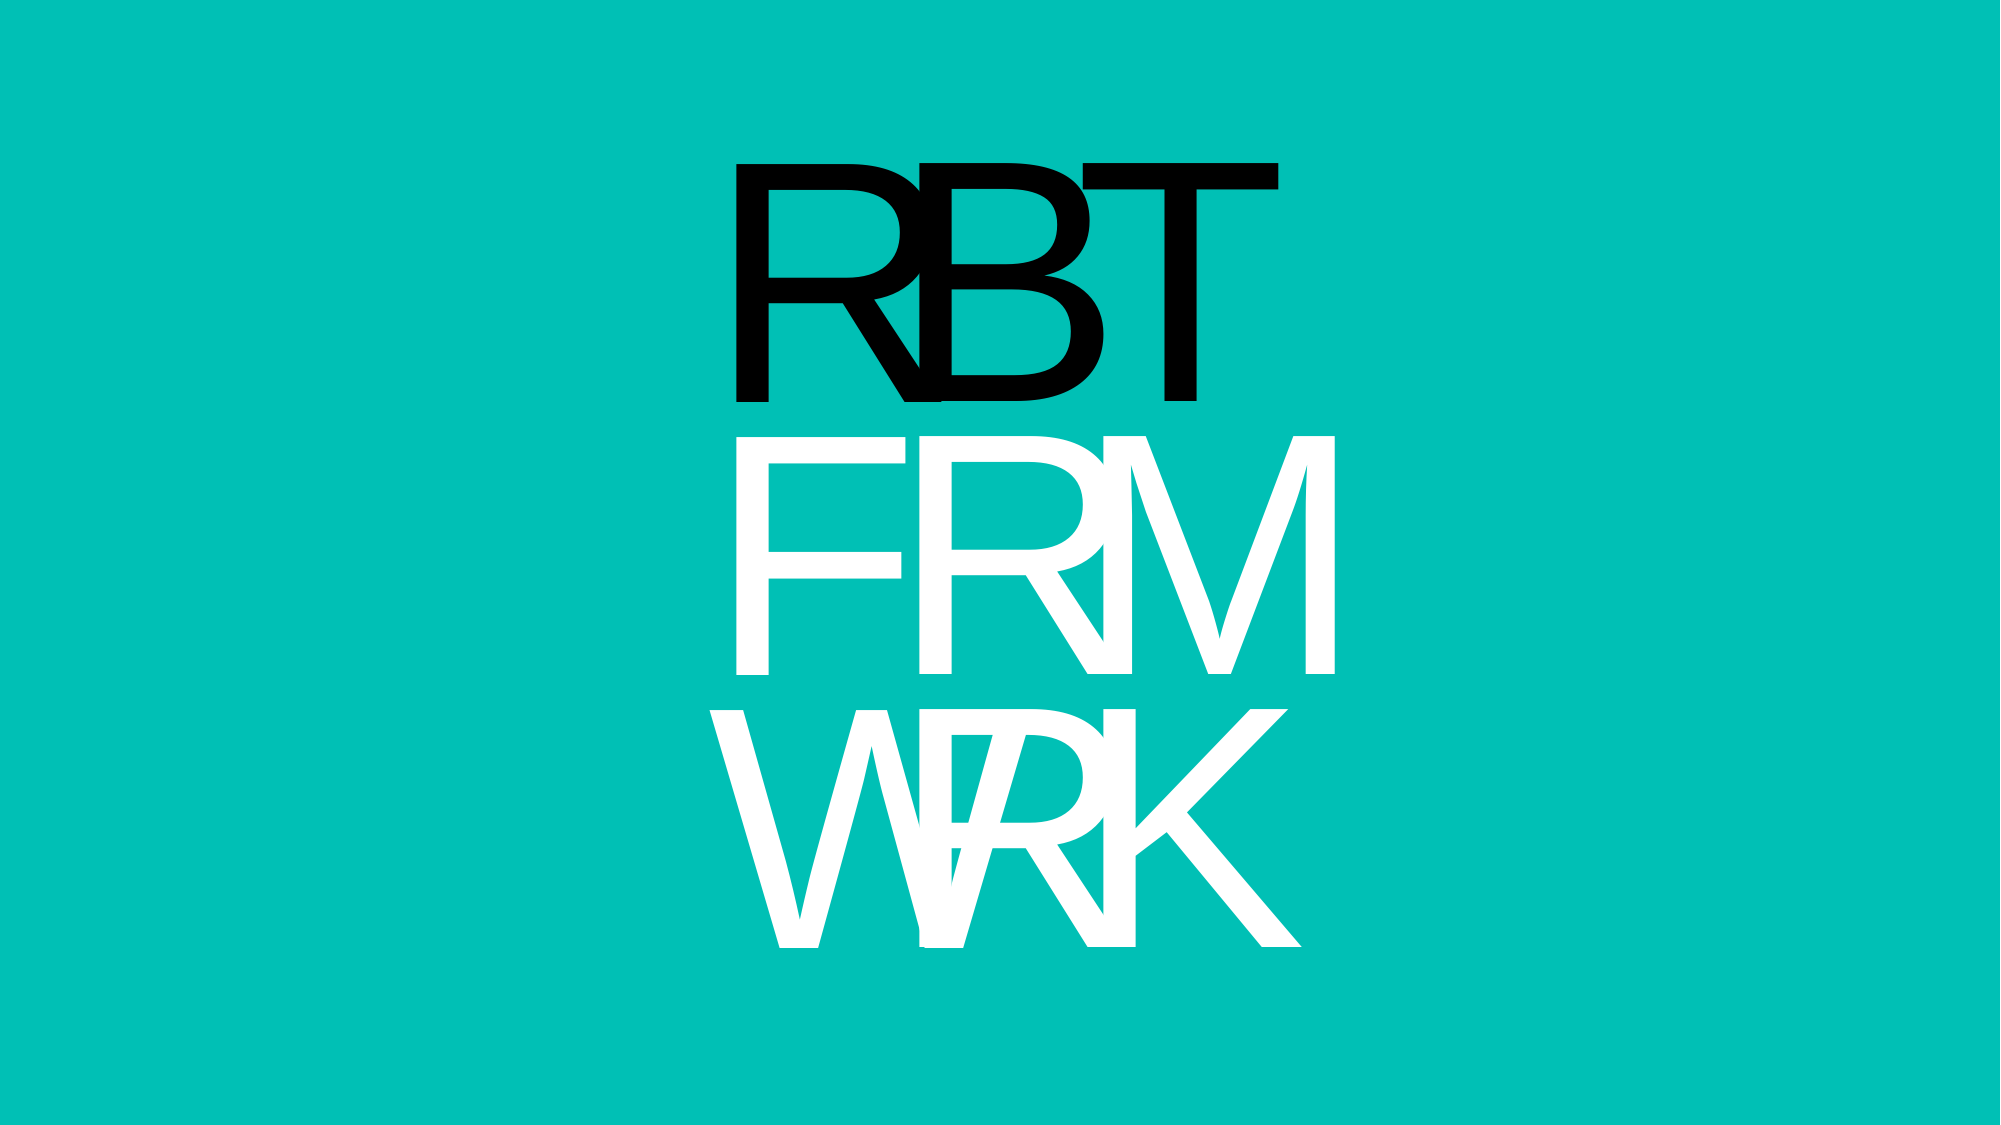

https://robotframework.org
22-May-19
21
B
T
R
R
M
F
R
K
W